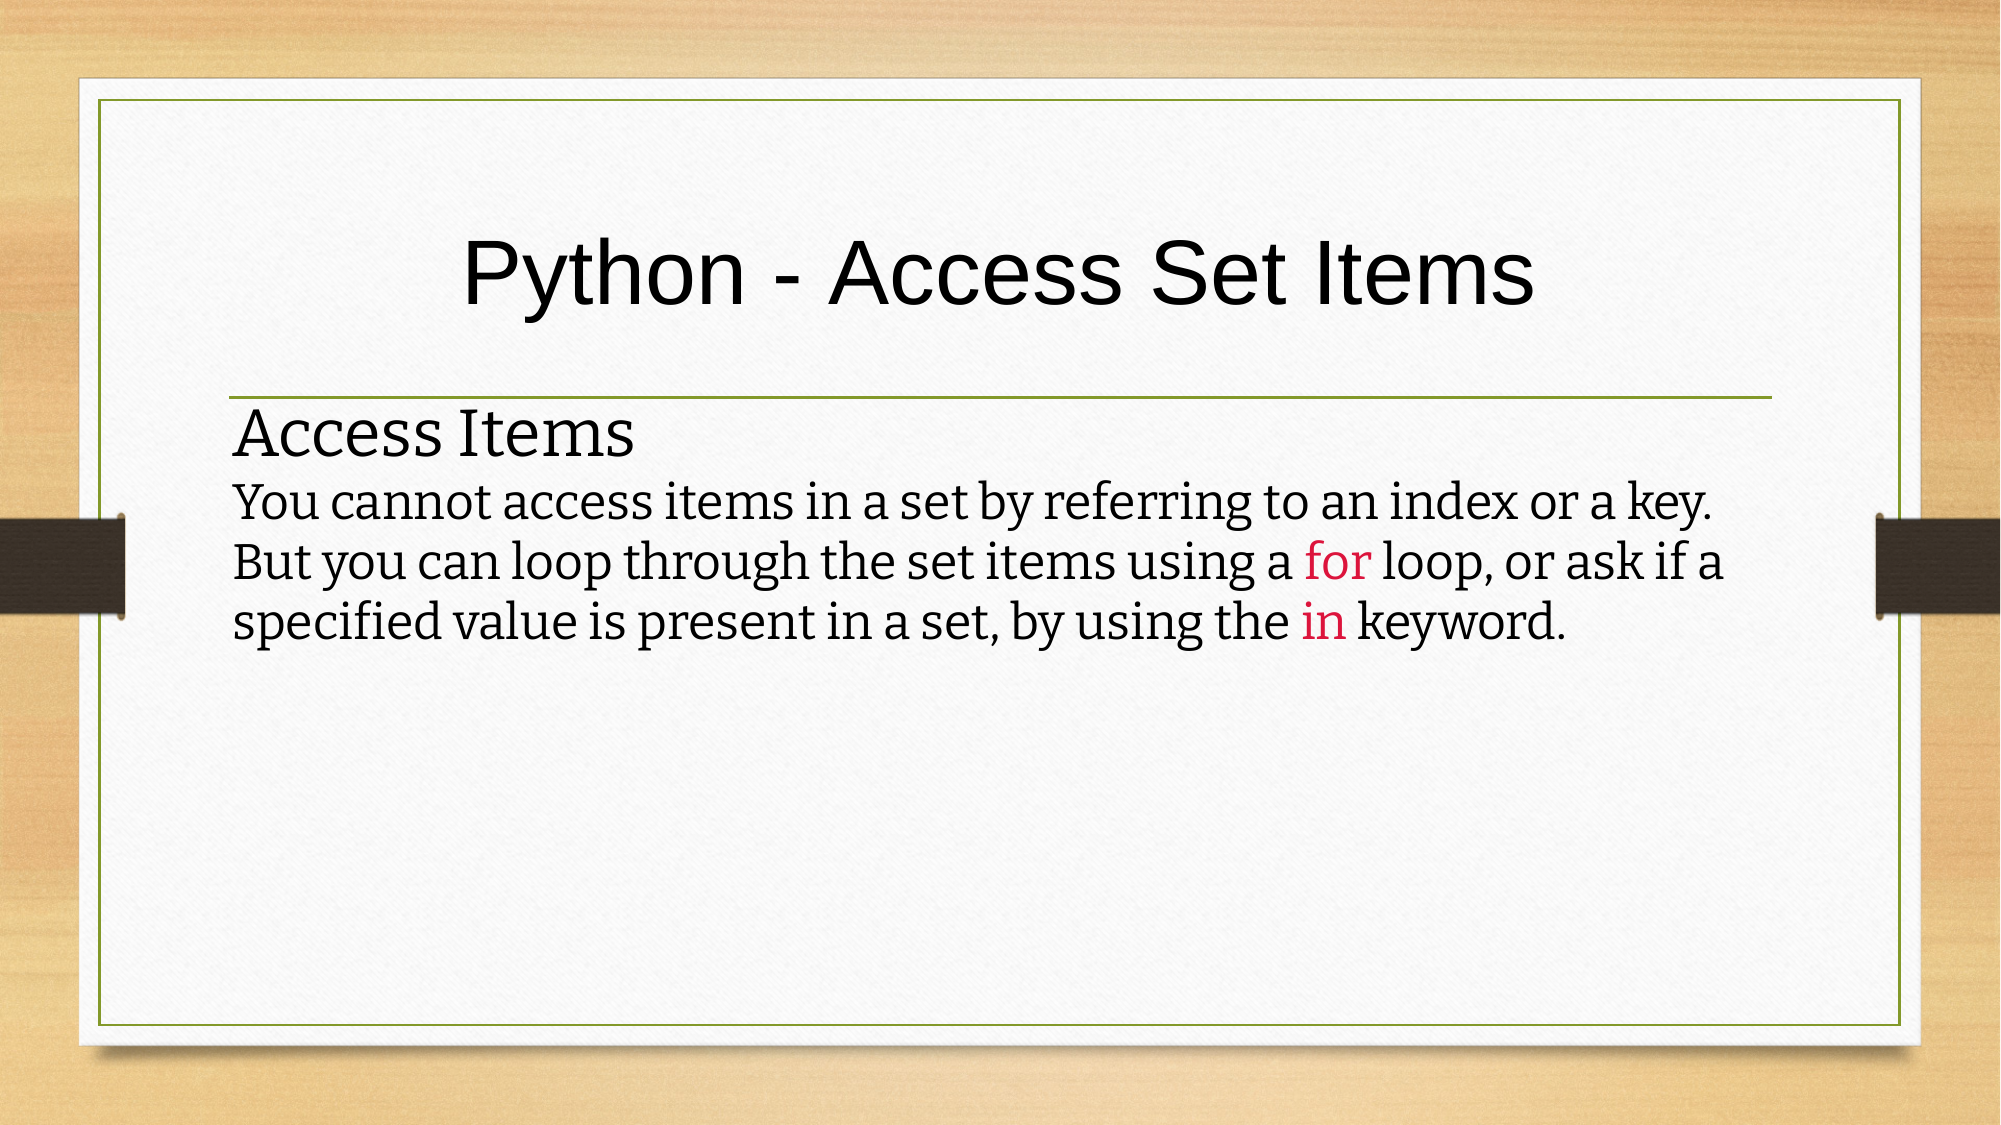

# Python - Access Set Items
Access Items
You cannot access items in a set by referring to an index or a key.
But you can loop through the set items using a for loop, or ask if a specified value is present in a set, by using the in keyword.